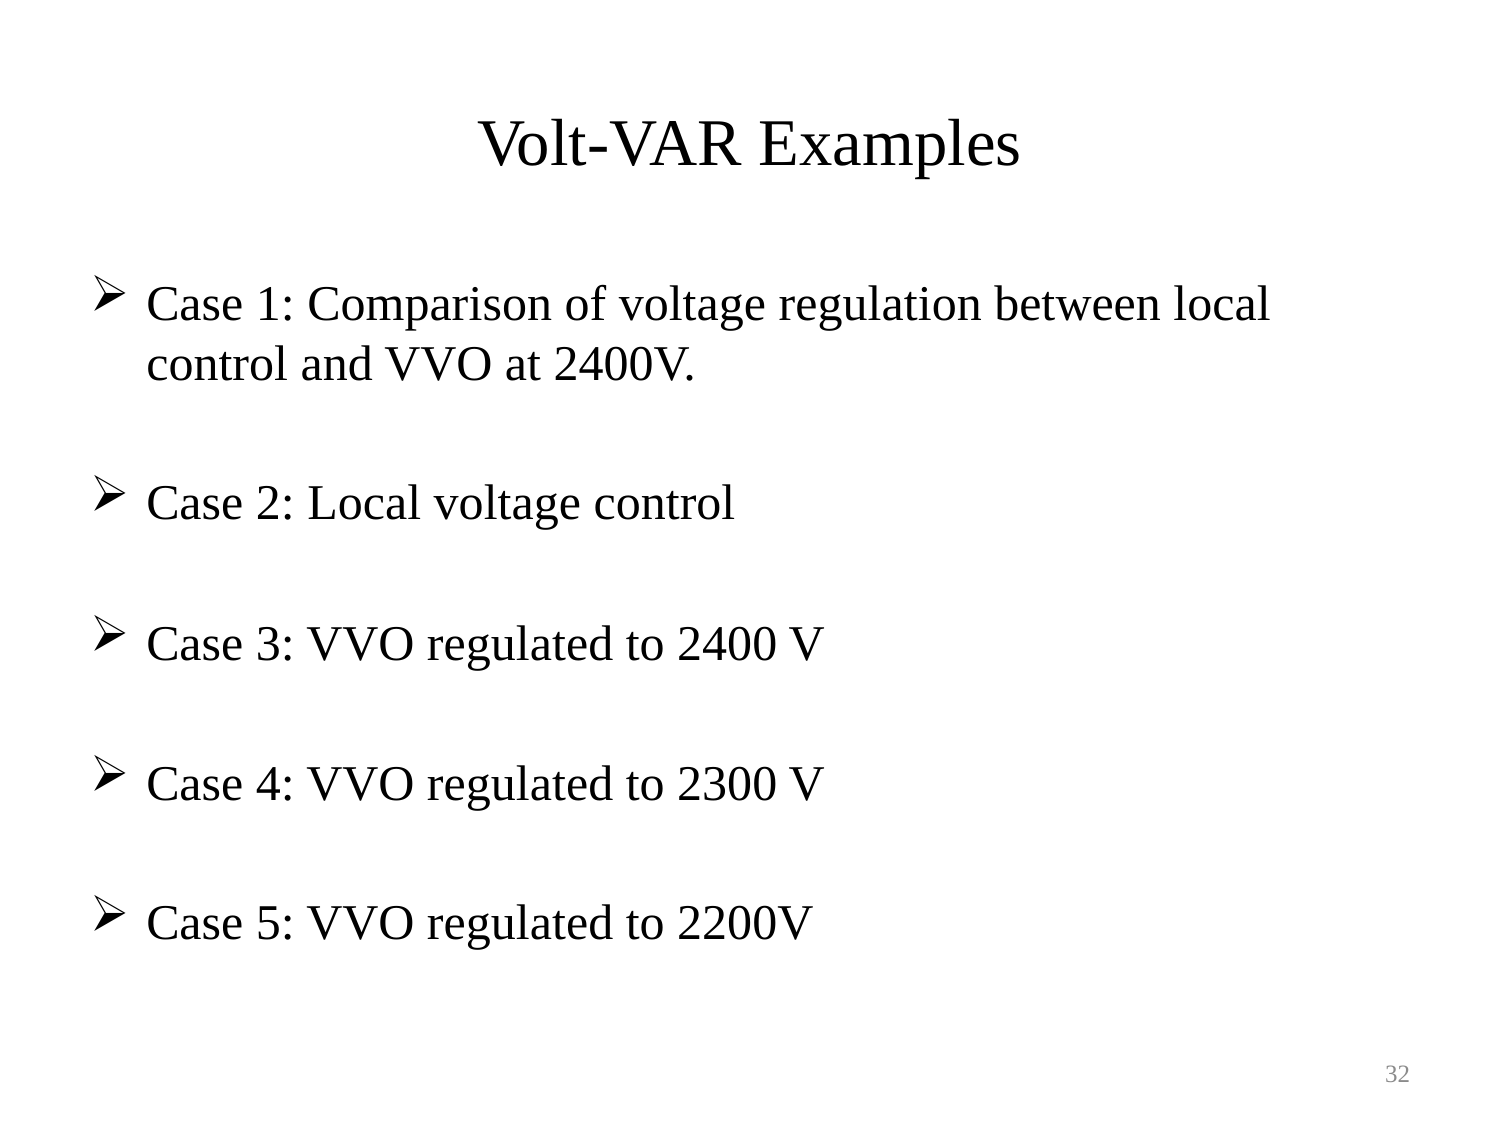

# Volt-VAR Examples
Case 1: Comparison of voltage regulation between local control and VVO at 2400V.

Case 2: Local voltage control

Case 3: VVO regulated to 2400 V

Case 4: VVO regulated to 2300 V

Case 5: VVO regulated to 2200V
32